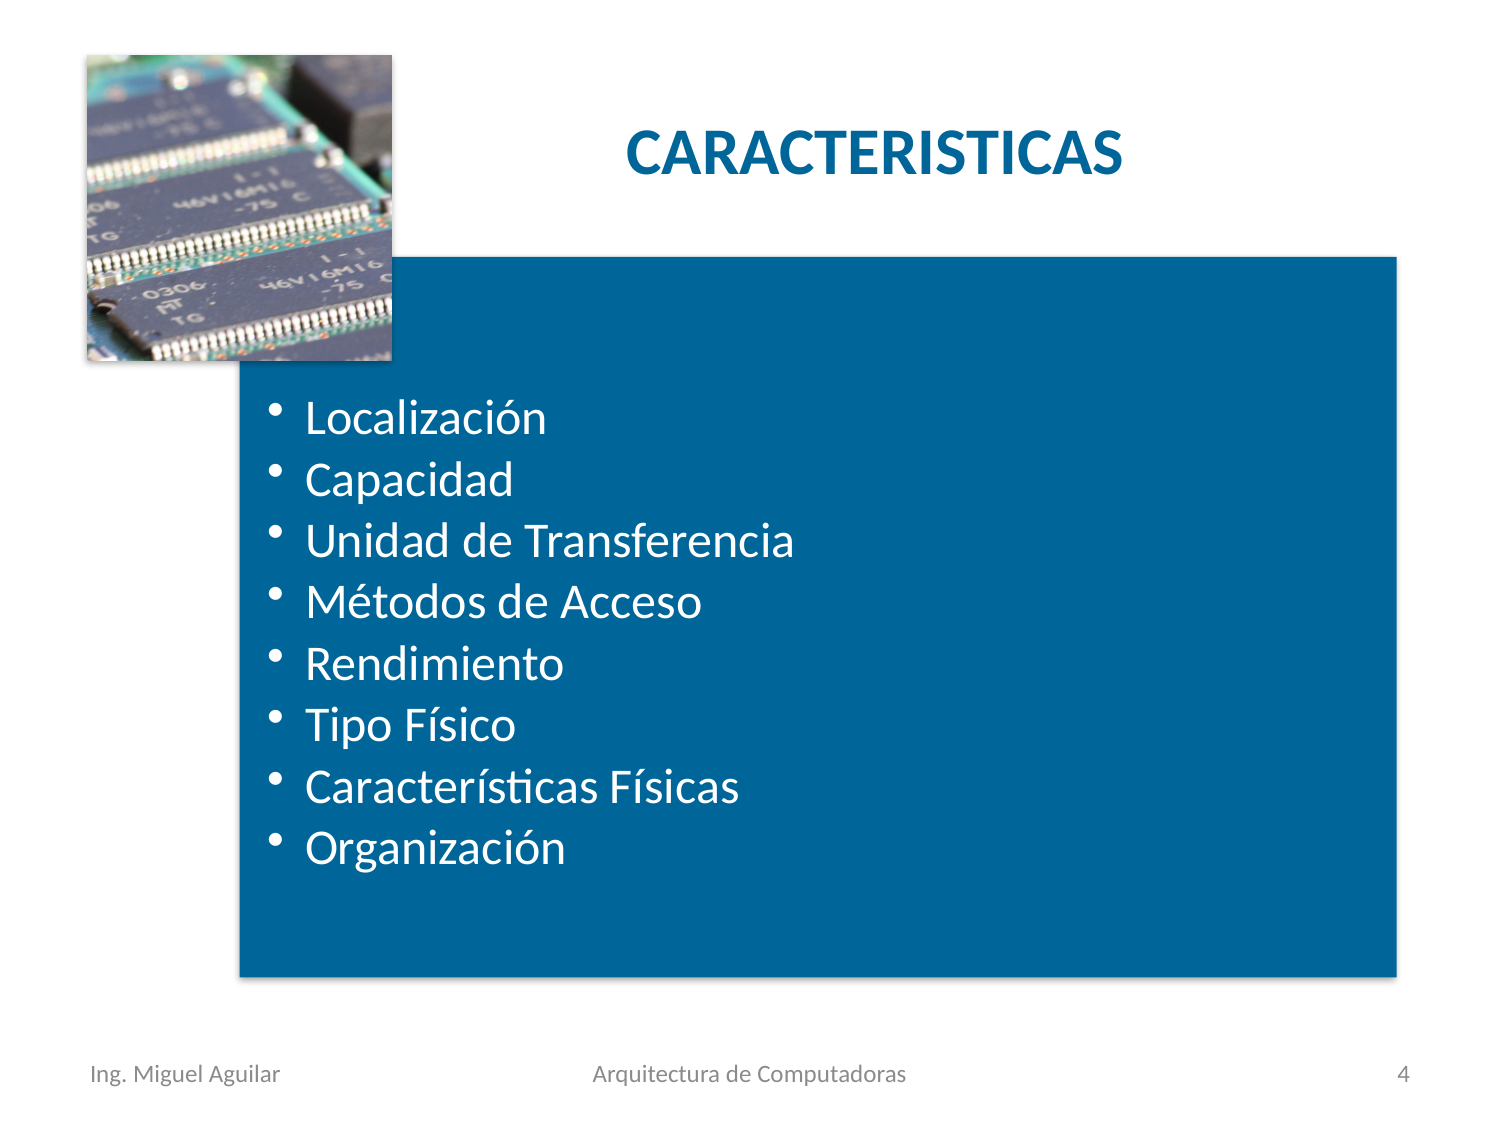

Localización
Capacidad
Unidad de Transferencia
Métodos de Acceso
Rendimiento
Tipo Físico
Características Físicas
Organización

CARACTERISTICAS
Ing. Miguel Aguilar
Arquitectura de Computadoras
4